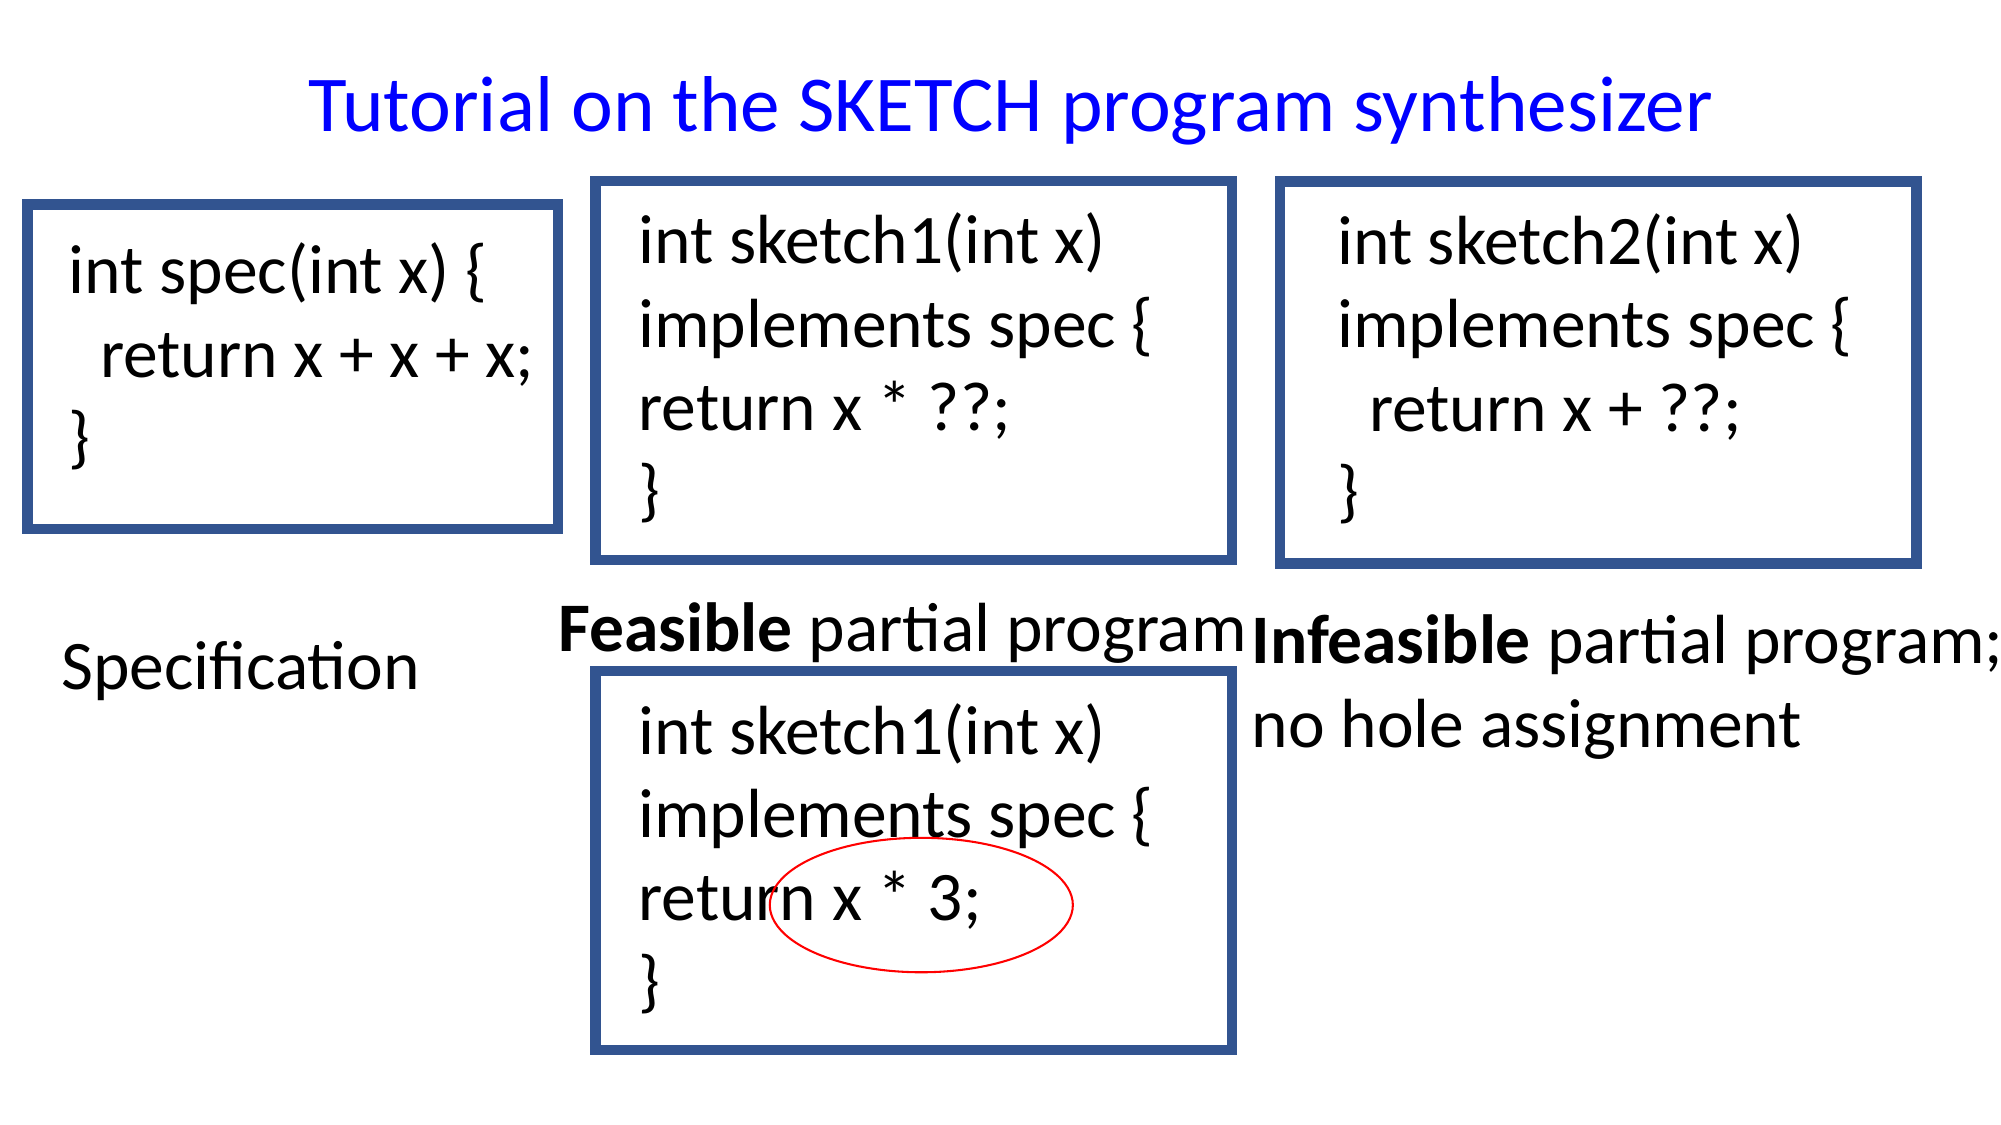

Tutorial on the SKETCH program synthesizer

int sketch1(int x) implements spec {
return x * ??;
}

int sketch2(int x) implements spec {
  return x + ??;
}

int spec(int x) {
  return x + x + x;
}
Specification
Feasible partial program
Infeasible partial program;
no hole assignment

int sketch1(int x) implements spec {
return x * 3;
}